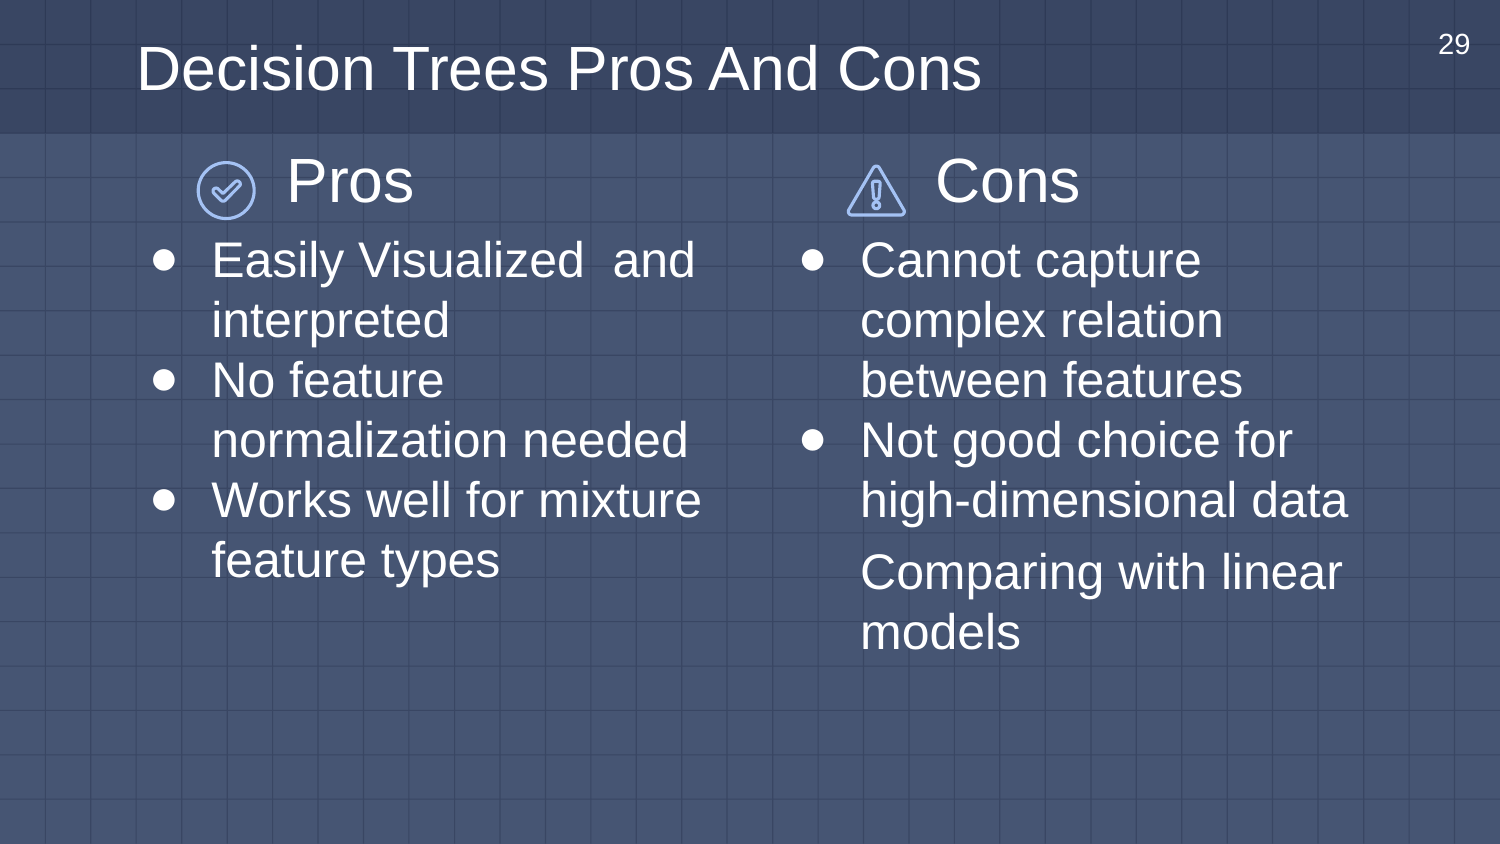

29
# Decision Trees Pros And Cons
Pros
Easily Visualized  and interpreted
No feature normalization needed
Works well for mixture feature types
Cons
Cannot capture complex relation between features
Not good choice for high-dimensional data
Comparing with linear models